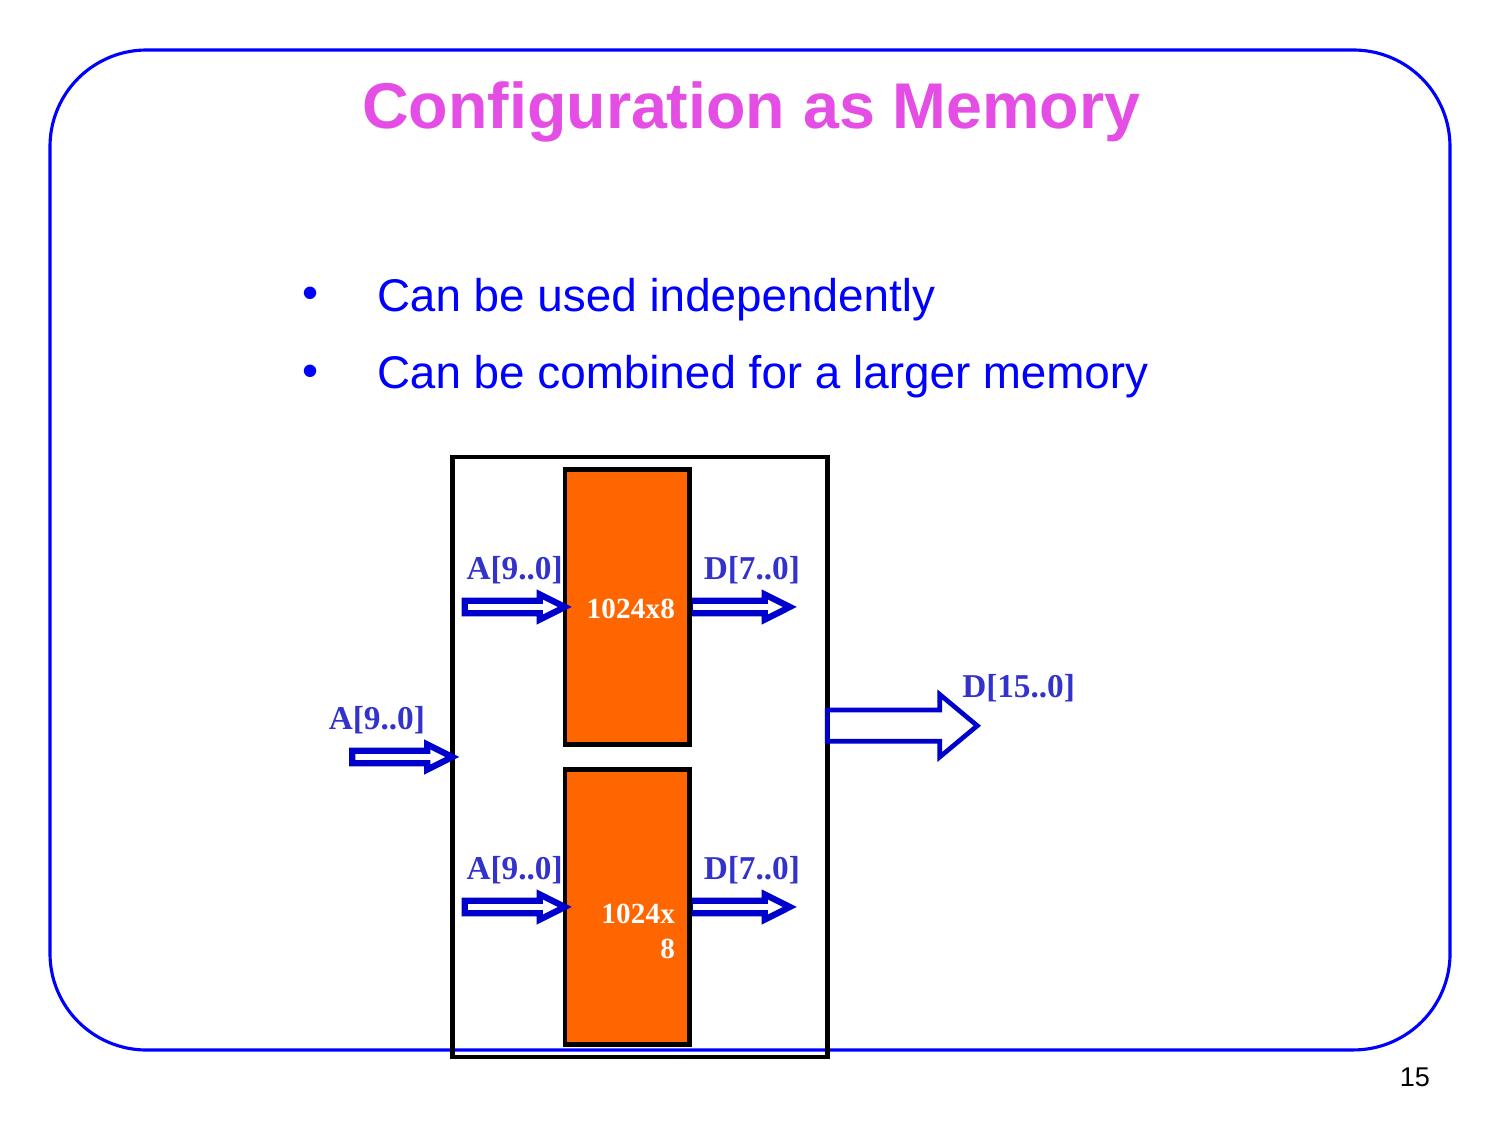

# Configuration as Memory
Can be used independently
Can be combined for a larger memory

A[9..0]
D[7..0]
1024x8

D[15..0]

A[9..0]

A[9..0]
D[7..0]

1024x 8
15